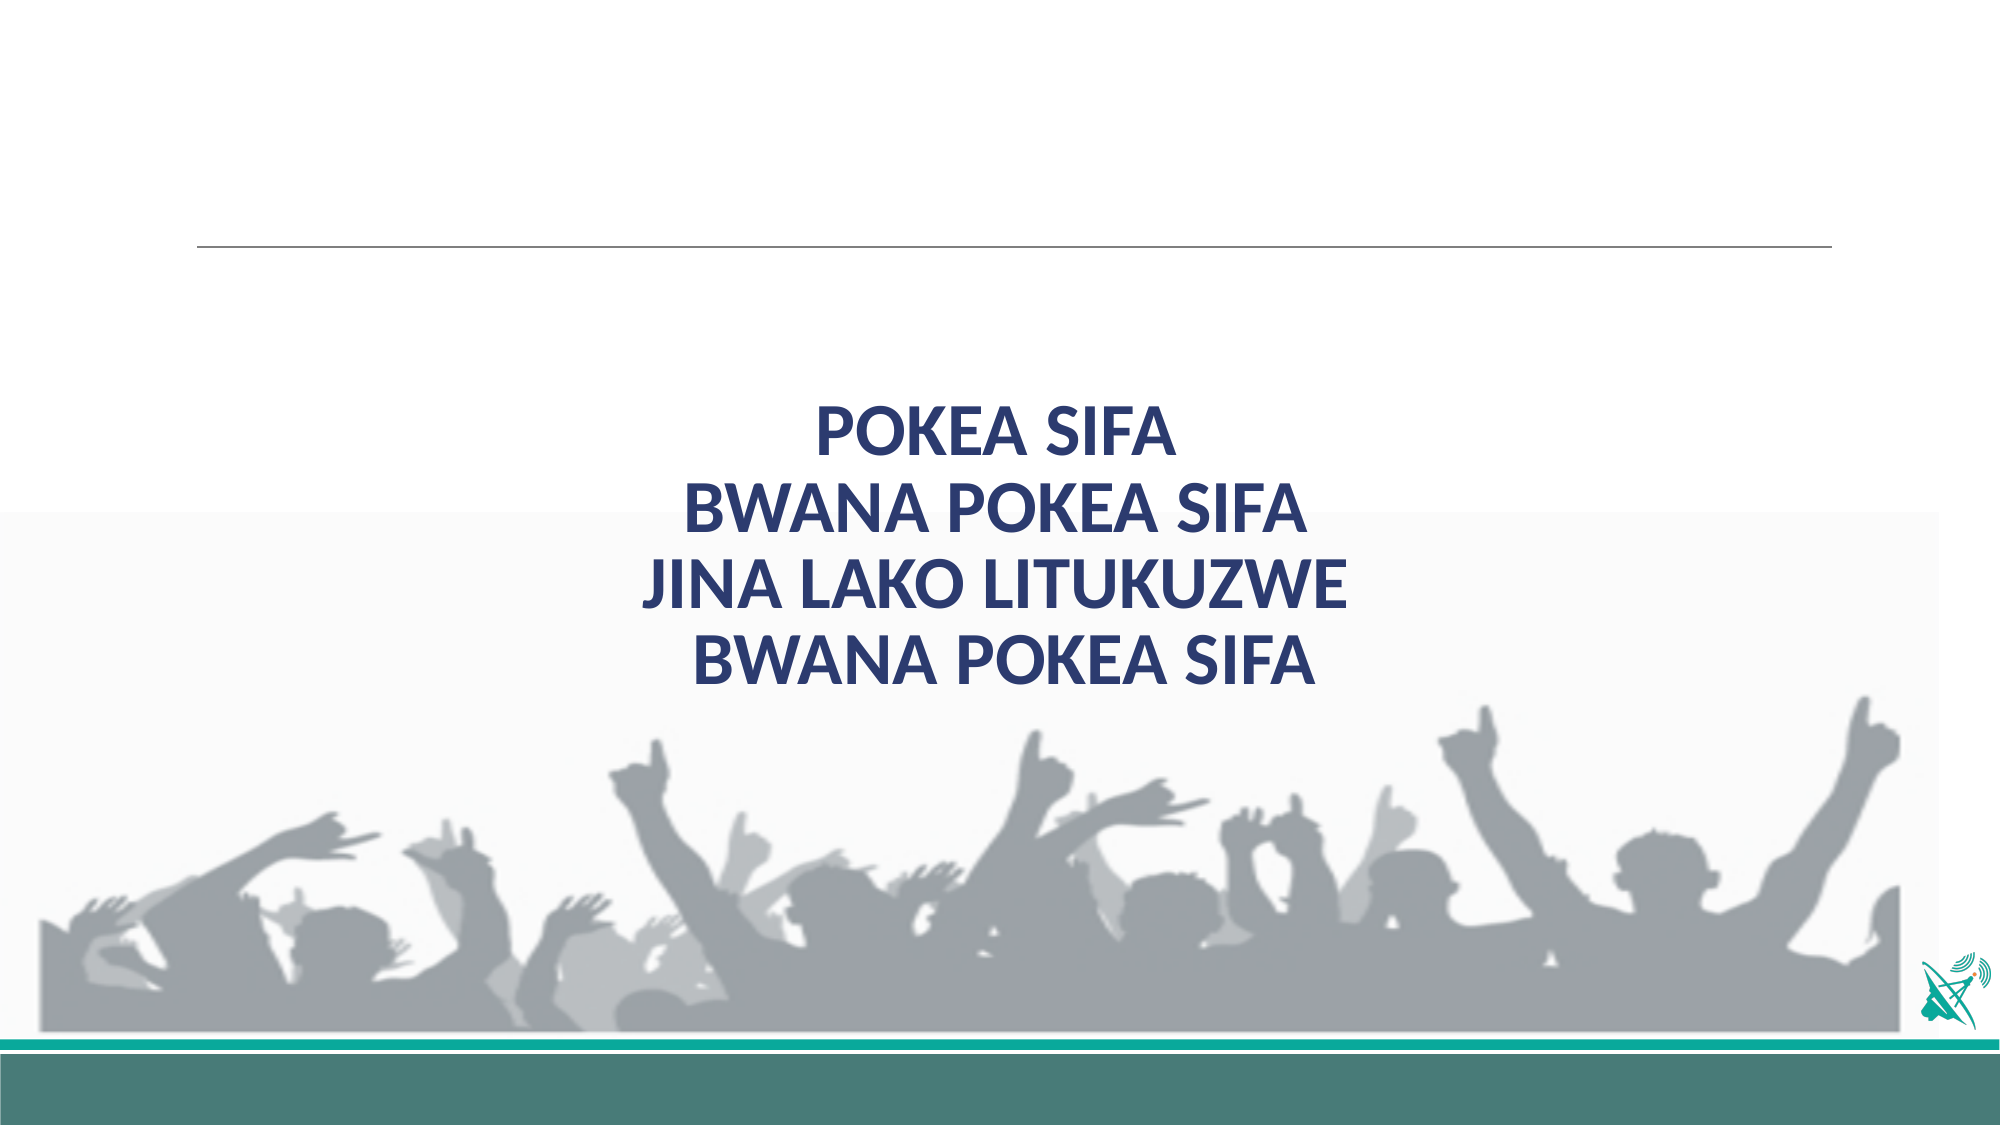

# POKEA SIFA BWANA POKEA SIFA JINA LAKO LITUKUZWE BWANA POKEA SIFA